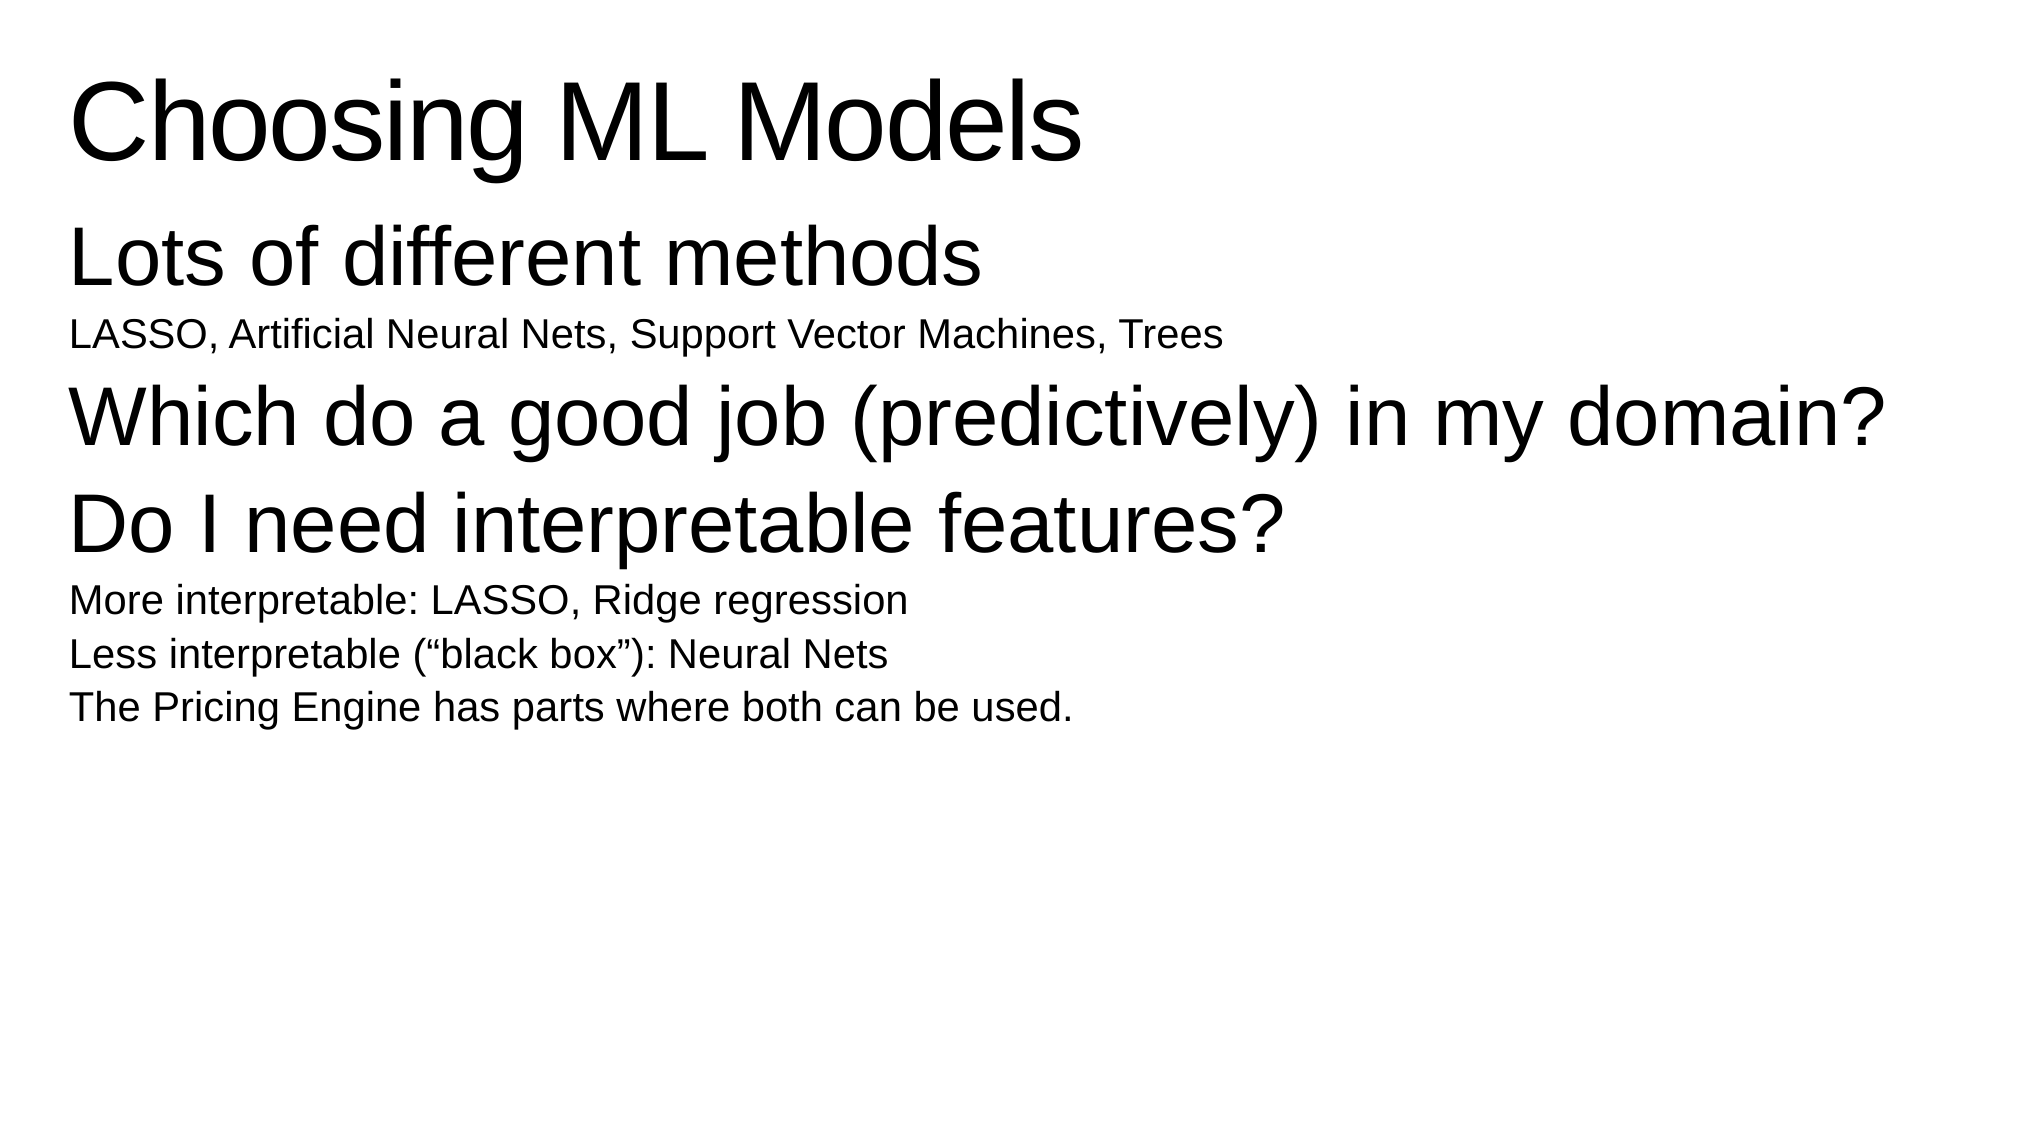

# Choosing ML Models
Lots of different methods
LASSO, Artificial Neural Nets, Support Vector Machines, Trees
Which do a good job (predictively) in my domain?
Do I need interpretable features?
More interpretable: LASSO, Ridge regression
Less interpretable (“black box”): Neural Nets
The Pricing Engine has parts where both can be used.